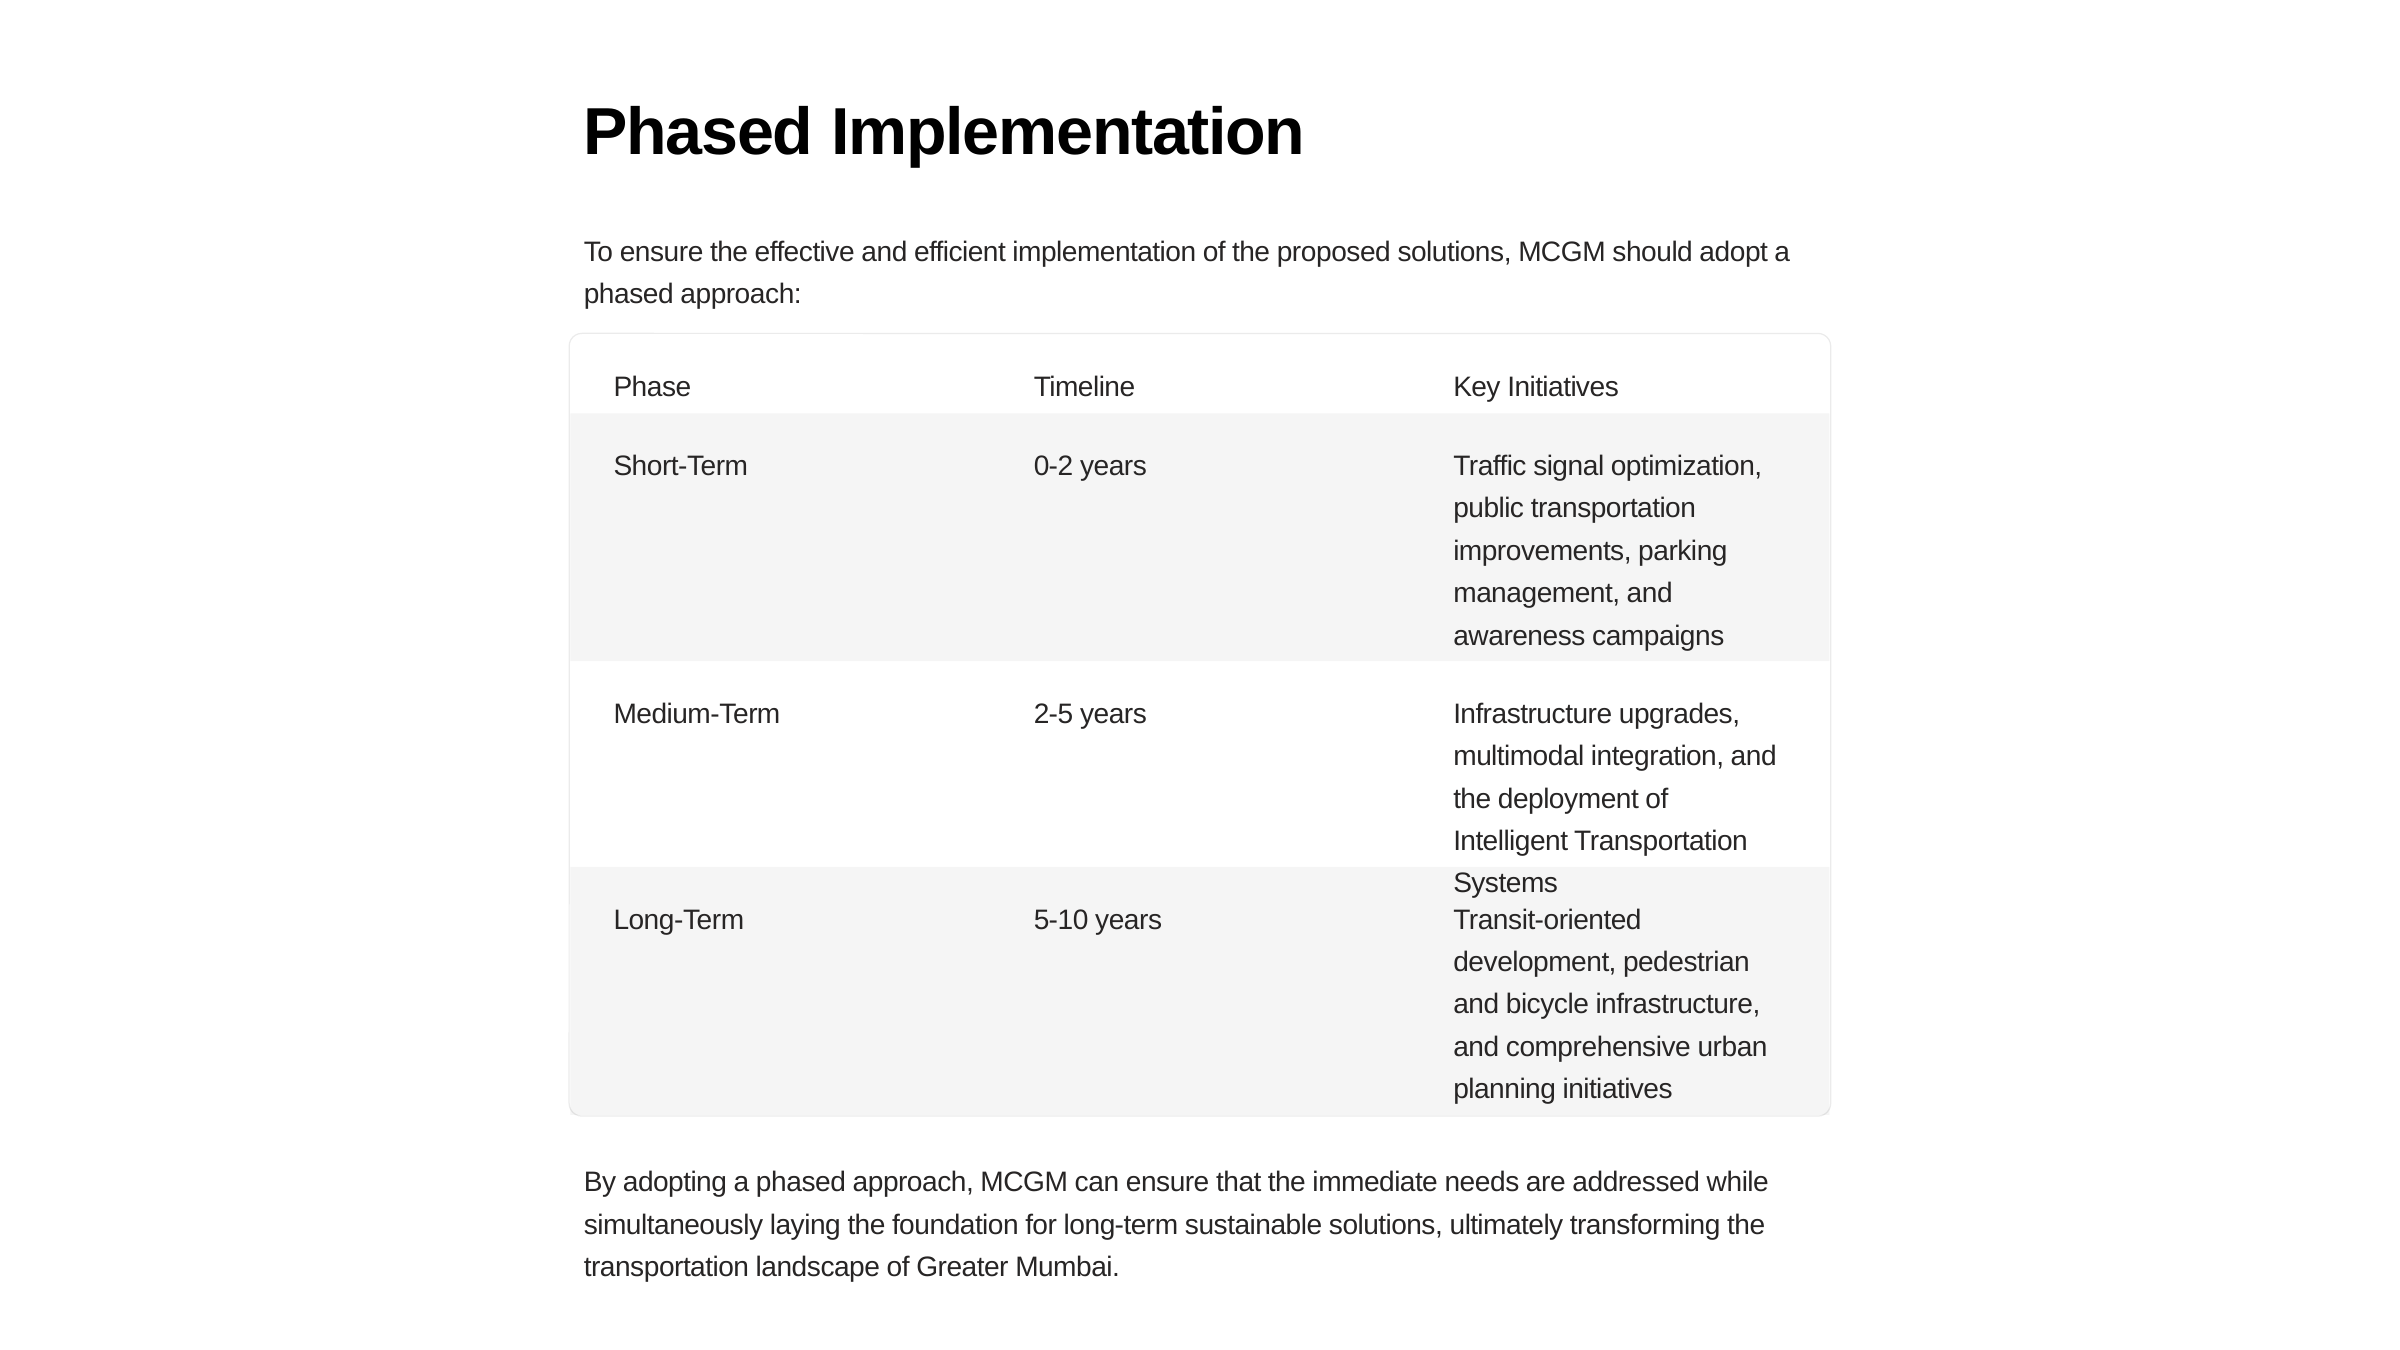

Phased Implementation
To ensure the effective and efficient implementation of the proposed solutions, MCGM should adopt a phased approach:

Phase
Timeline
Key Initiatives

Short-Term
0-2 years
Traffic signal optimization, public transportation improvements, parking management, and awareness campaigns

Medium-Term
2-5 years
Infrastructure upgrades, multimodal integration, and the deployment of Intelligent Transportation Systems

Long-Term
5-10 years
Transit-oriented development, pedestrian and bicycle infrastructure, and comprehensive urban planning initiatives
By adopting a phased approach, MCGM can ensure that the immediate needs are addressed while simultaneously laying the foundation for long-term sustainable solutions, ultimately transforming the transportation landscape of Greater Mumbai.